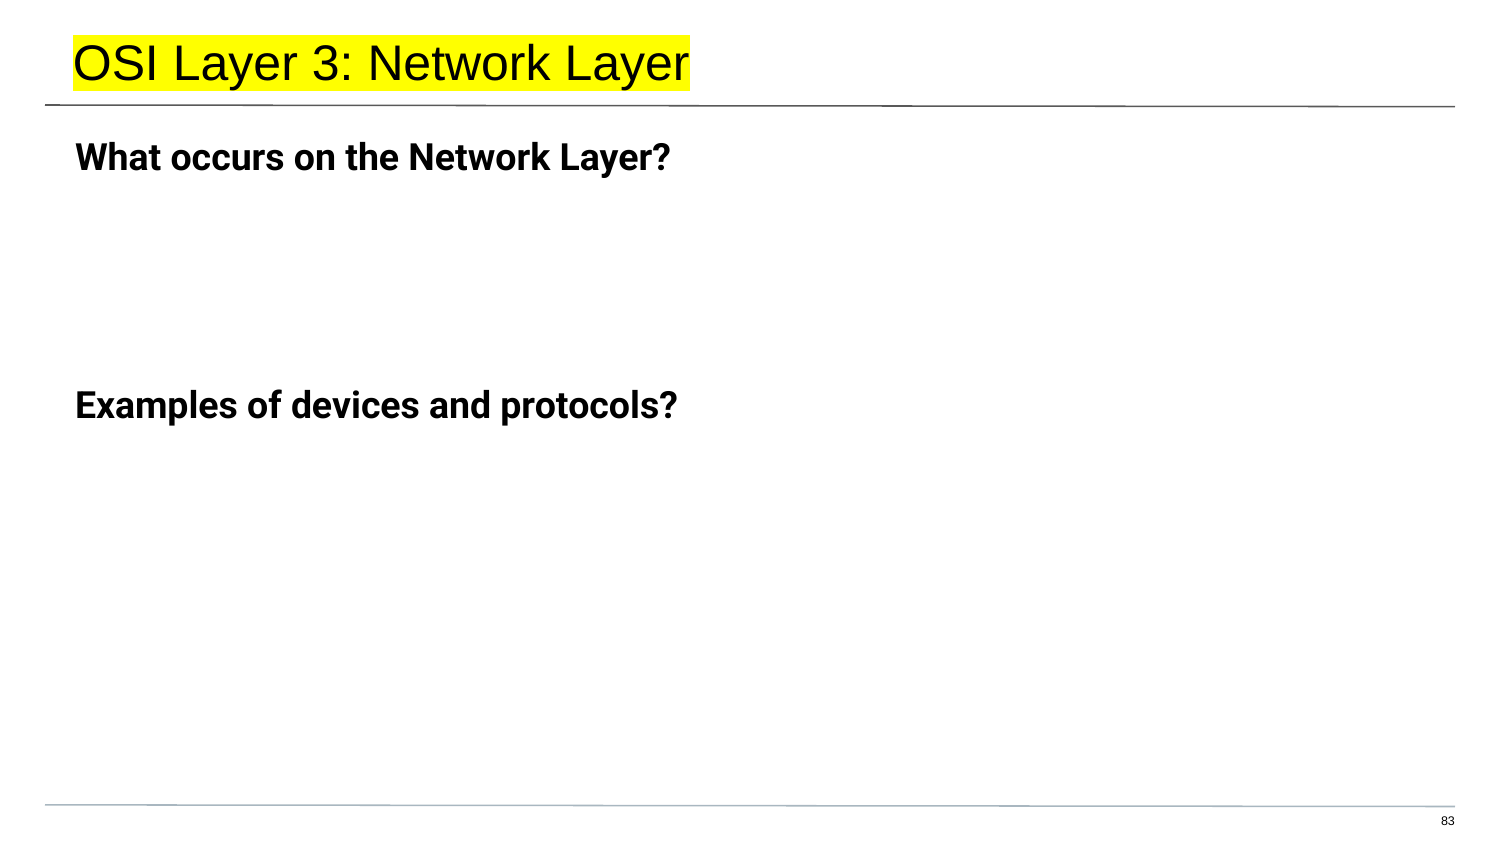

# OSI Layer 3: Network Layer
What occurs on the Network Layer?
Examples of devices and protocols?

83